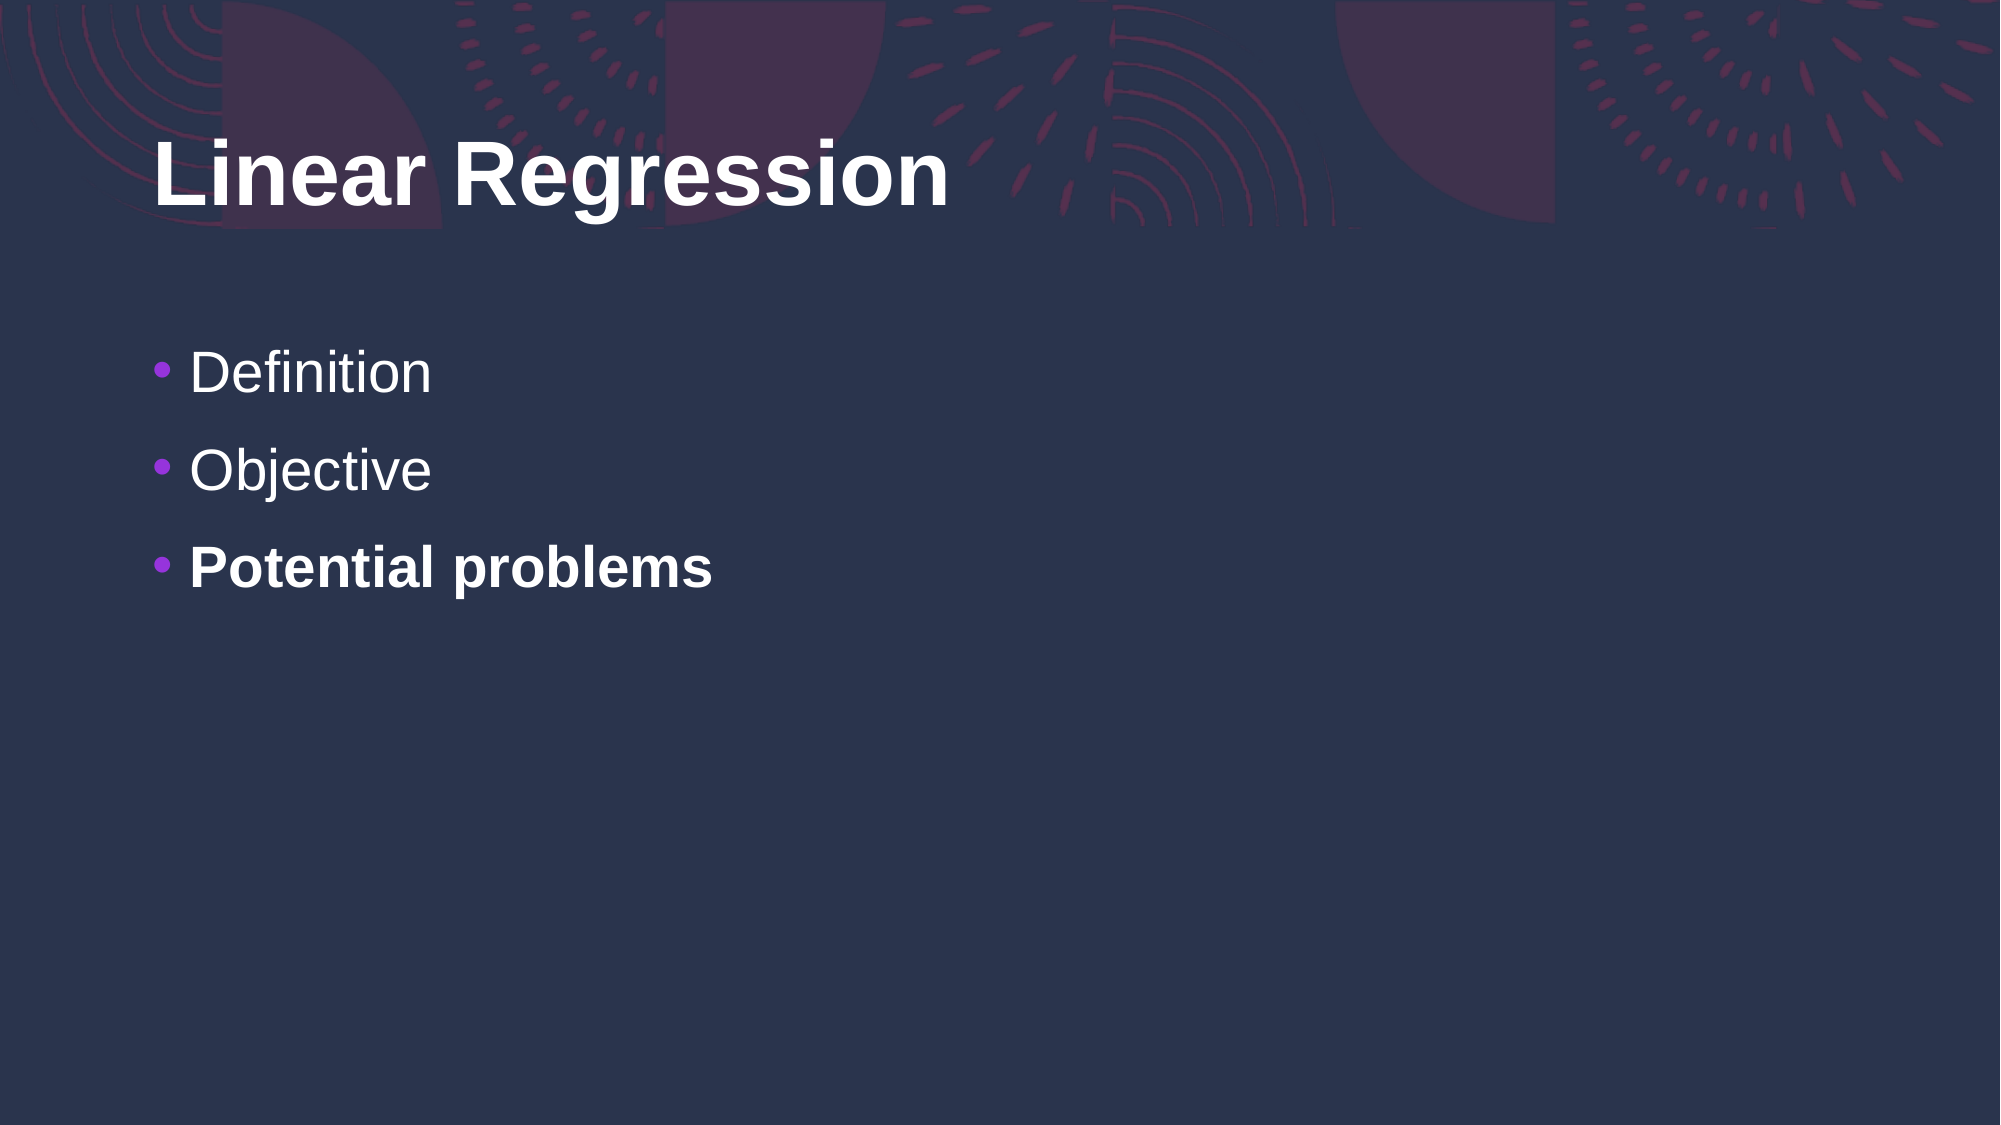

# Linear Regression
Definition
Objective
Potential problems